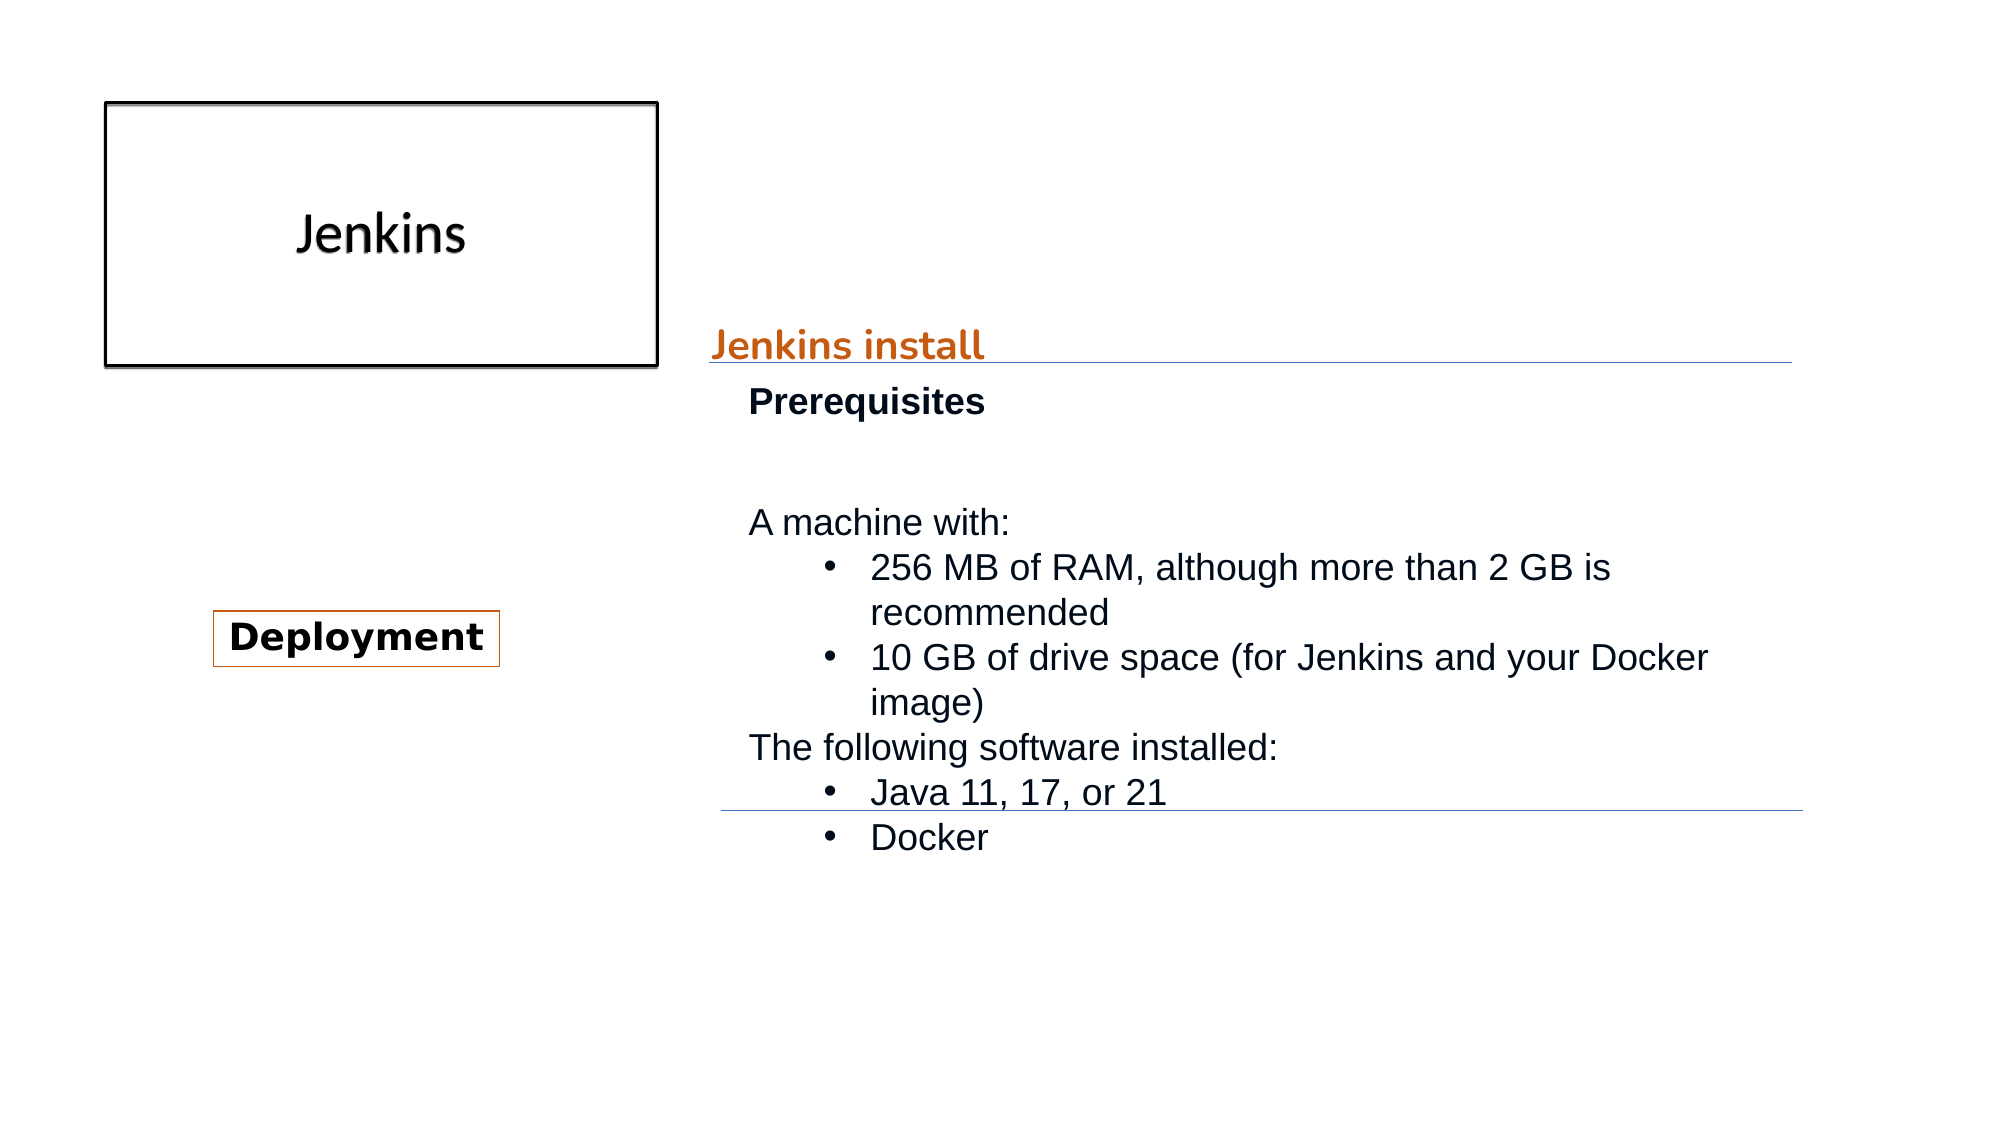

# Jenkins
Jenkins install
Prerequisites

A machine with:
256 MB of RAM, although more than 2 GB is recommended
10 GB of drive space (for Jenkins and your Docker image)
The following software installed:
Java 11, 17, or 21
Docker
Deployment